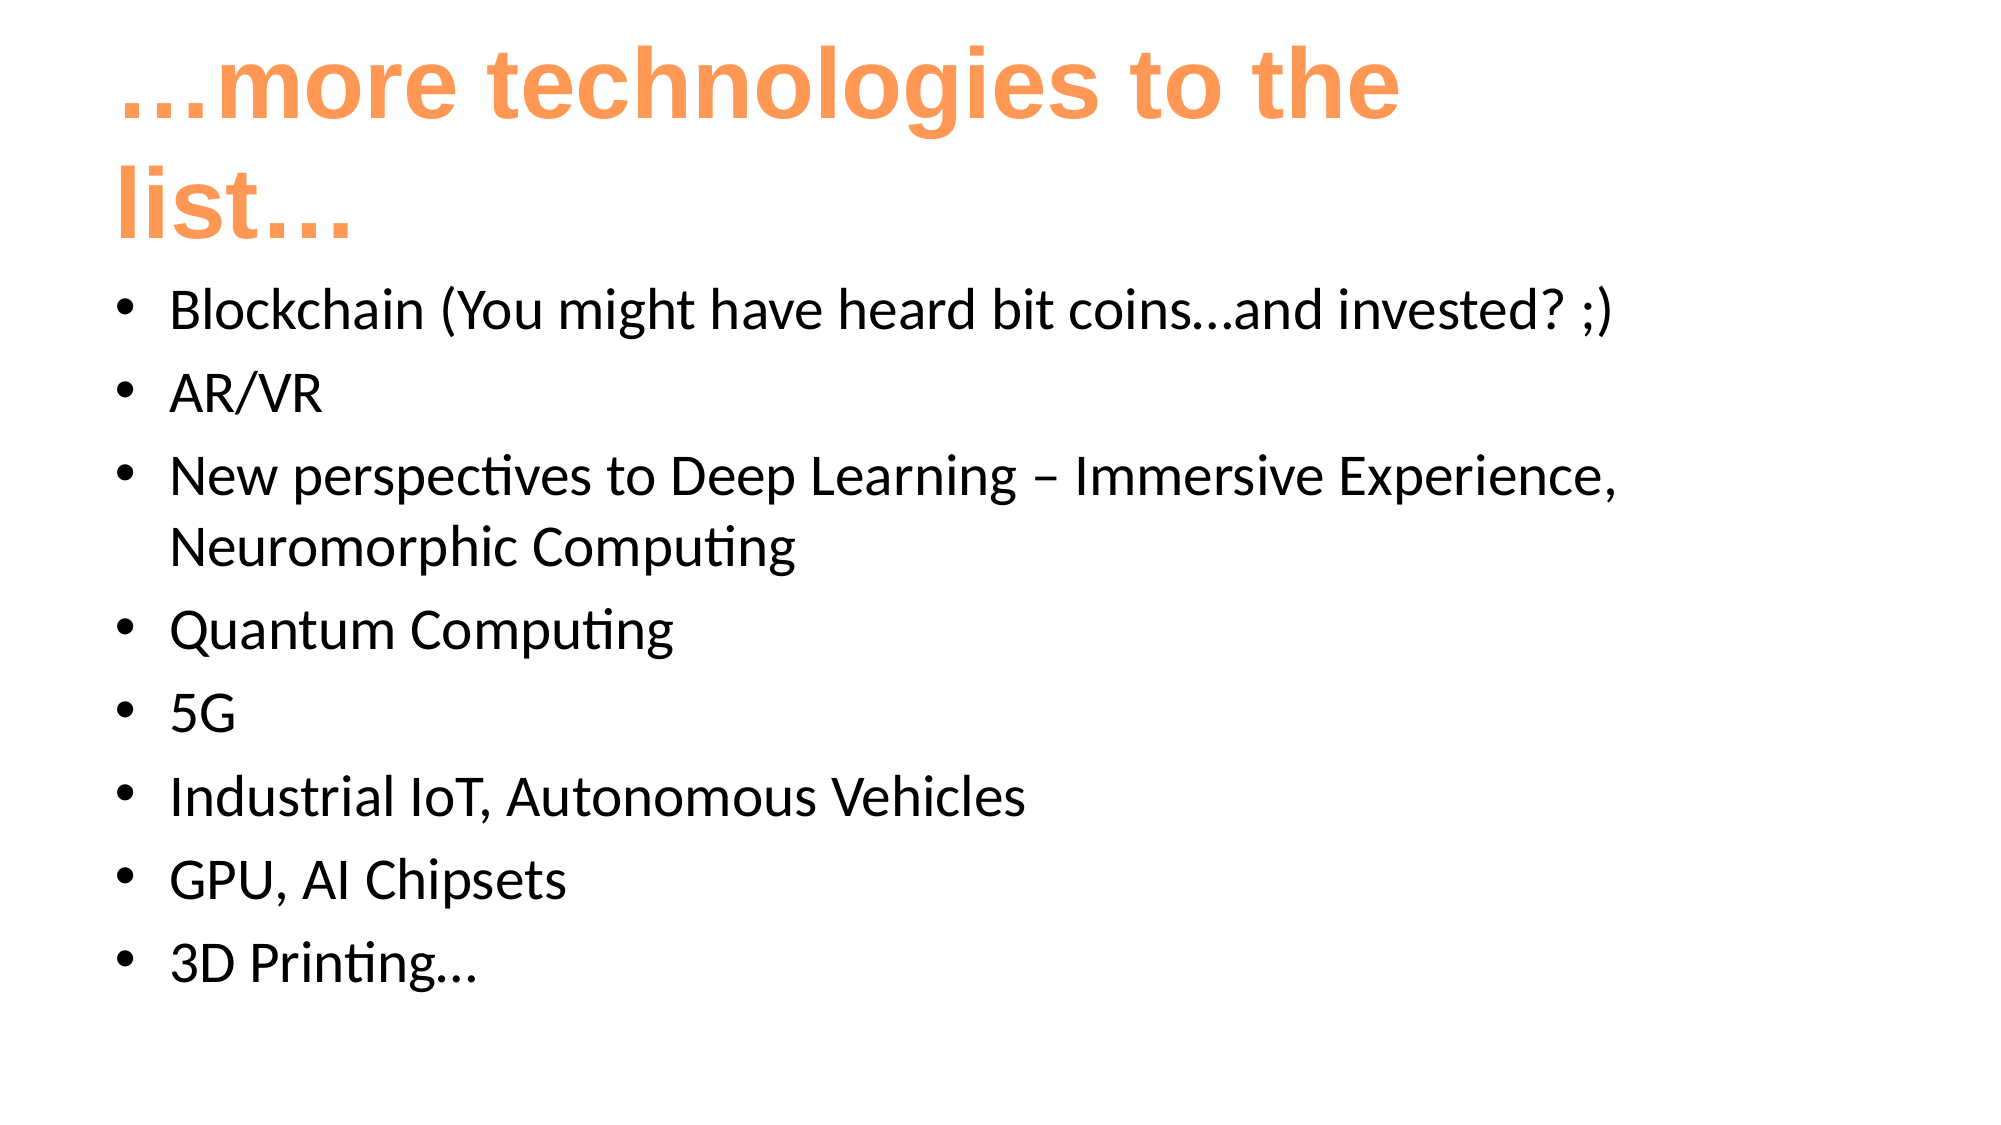

# …more technologies to the list…
Blockchain (You might have heard bit coins…and invested? ;)
AR/VR
New perspectives to Deep Learning – Immersive Experience, Neuromorphic Computing
Quantum Computing
5G
Industrial IoT, Autonomous Vehicles
GPU, AI Chipsets
3D Printing…